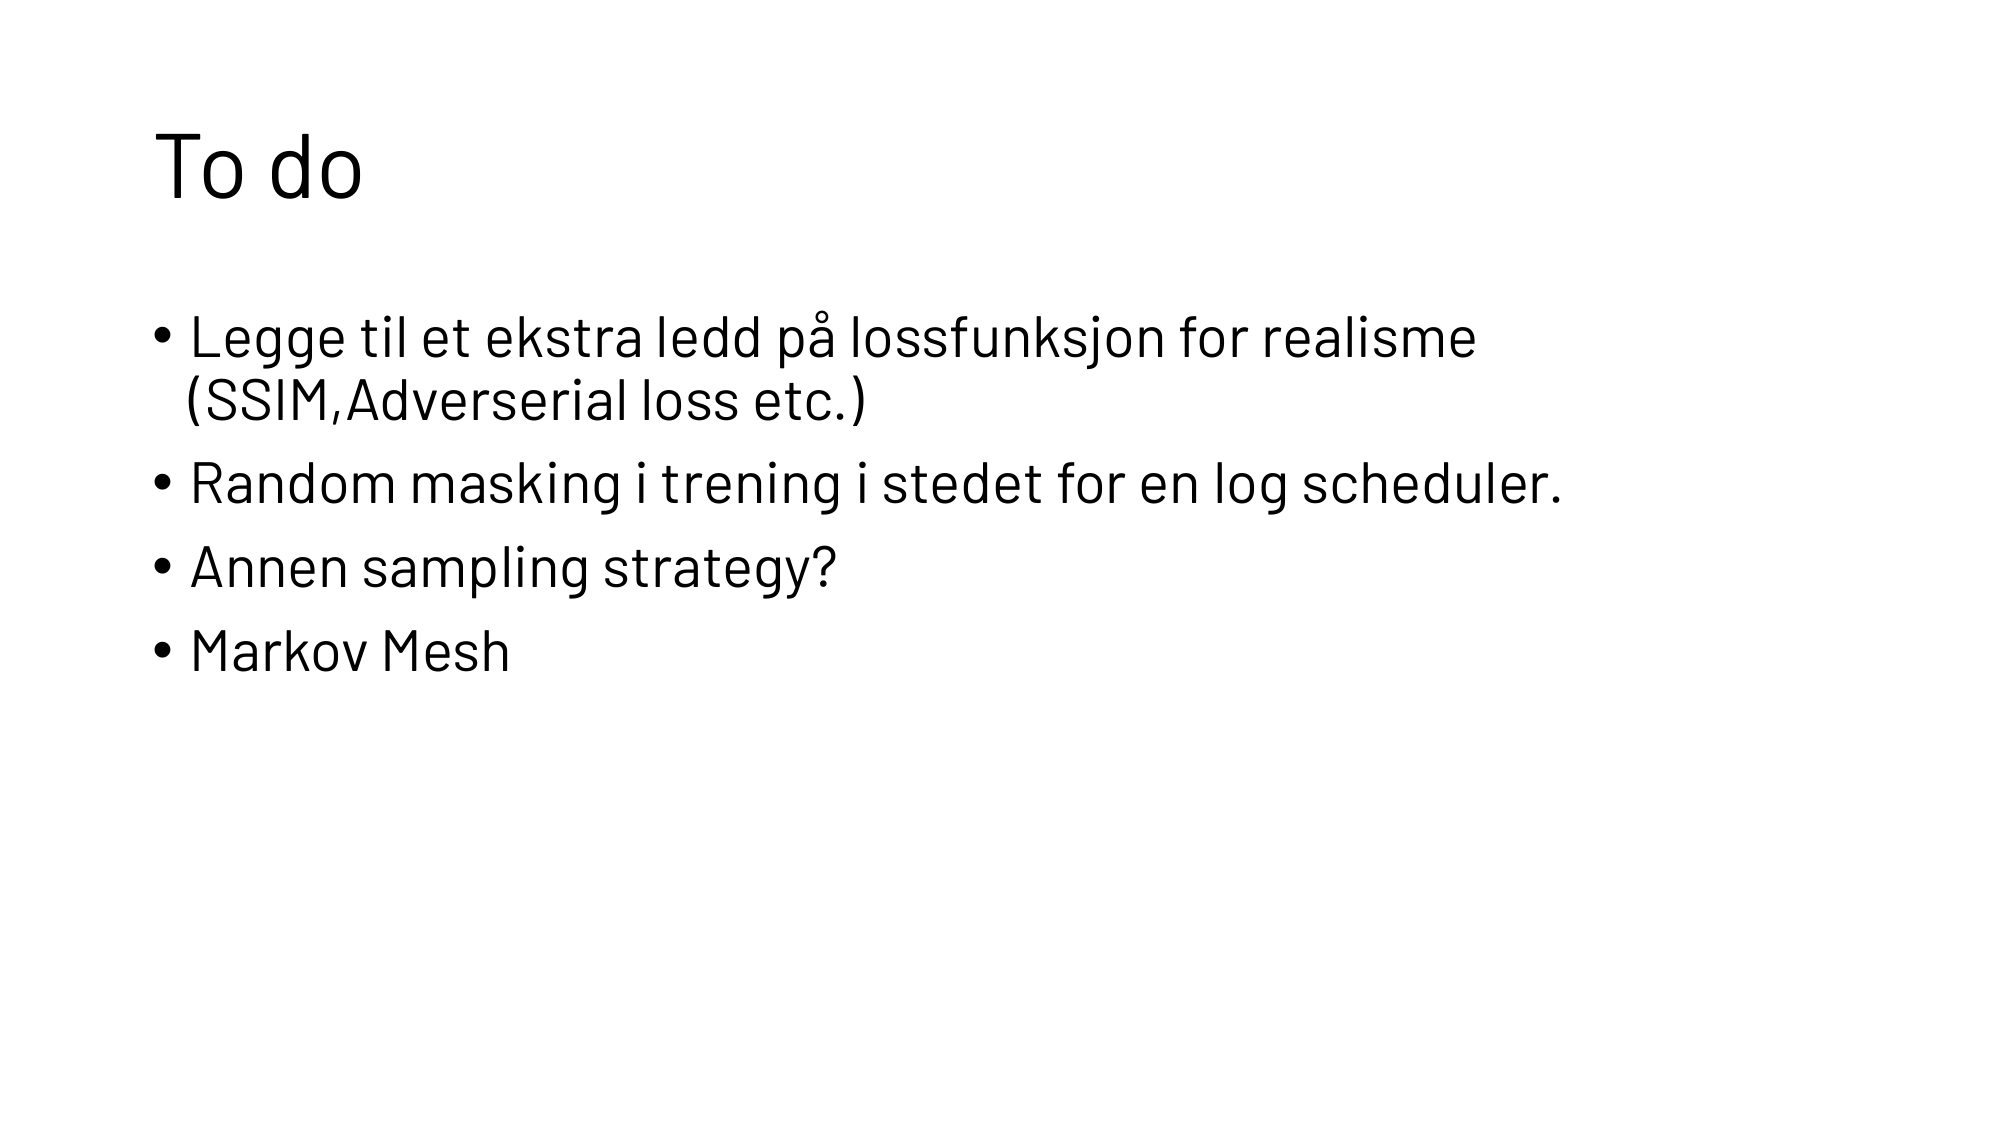

# To do
Legge til et ekstra ledd på lossfunksjon for realisme (SSIM,Adverserial loss etc.)
Random masking i trening i stedet for en log scheduler.
Annen sampling strategy?
Markov Mesh